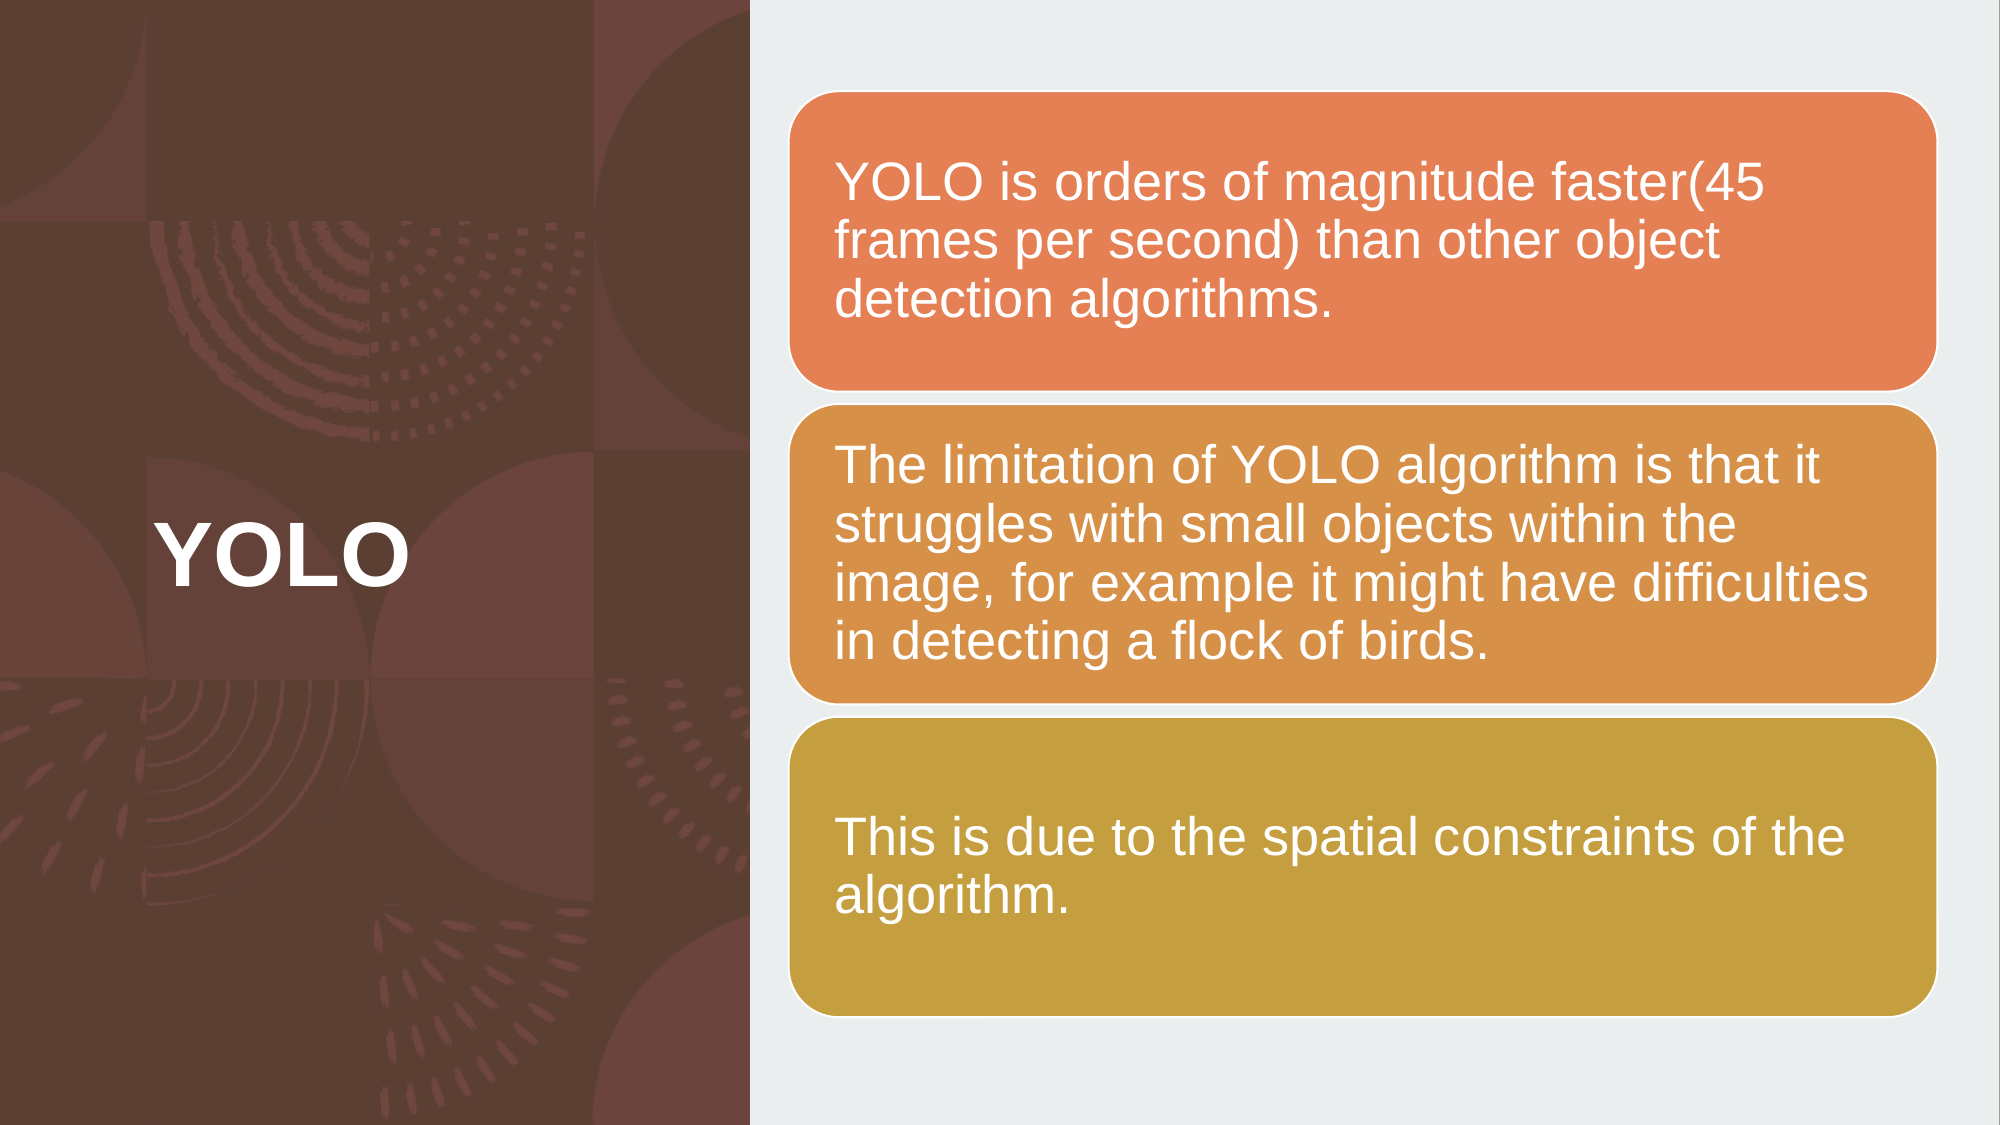

YOLO is orders of magnitude faster(45 frames per second) than other object detection algorithms.
The limitation of YOLO algorithm is that it struggles with small objects within the image, for example it might have difficulties in detecting a flock of birds.
This is due to the spatial constraints of the algorithm.
# YOLO